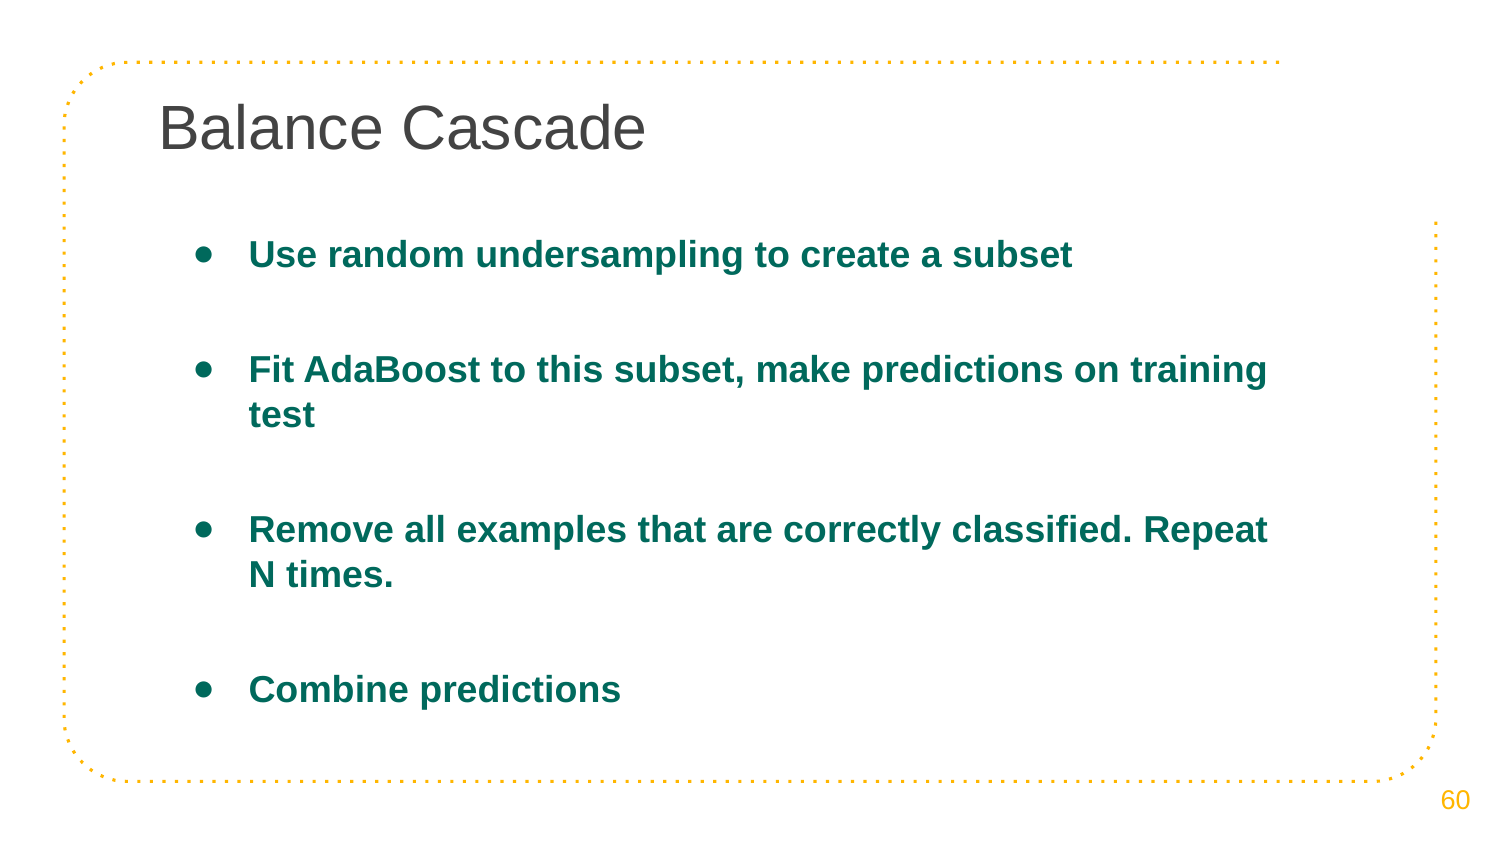

# Balance Cascade

Use random undersampling to create a subset

Fit AdaBoost to this subset, make predictions on training test

Remove all examples that are correctly classified. Repeat N times.

Combine predictions
60